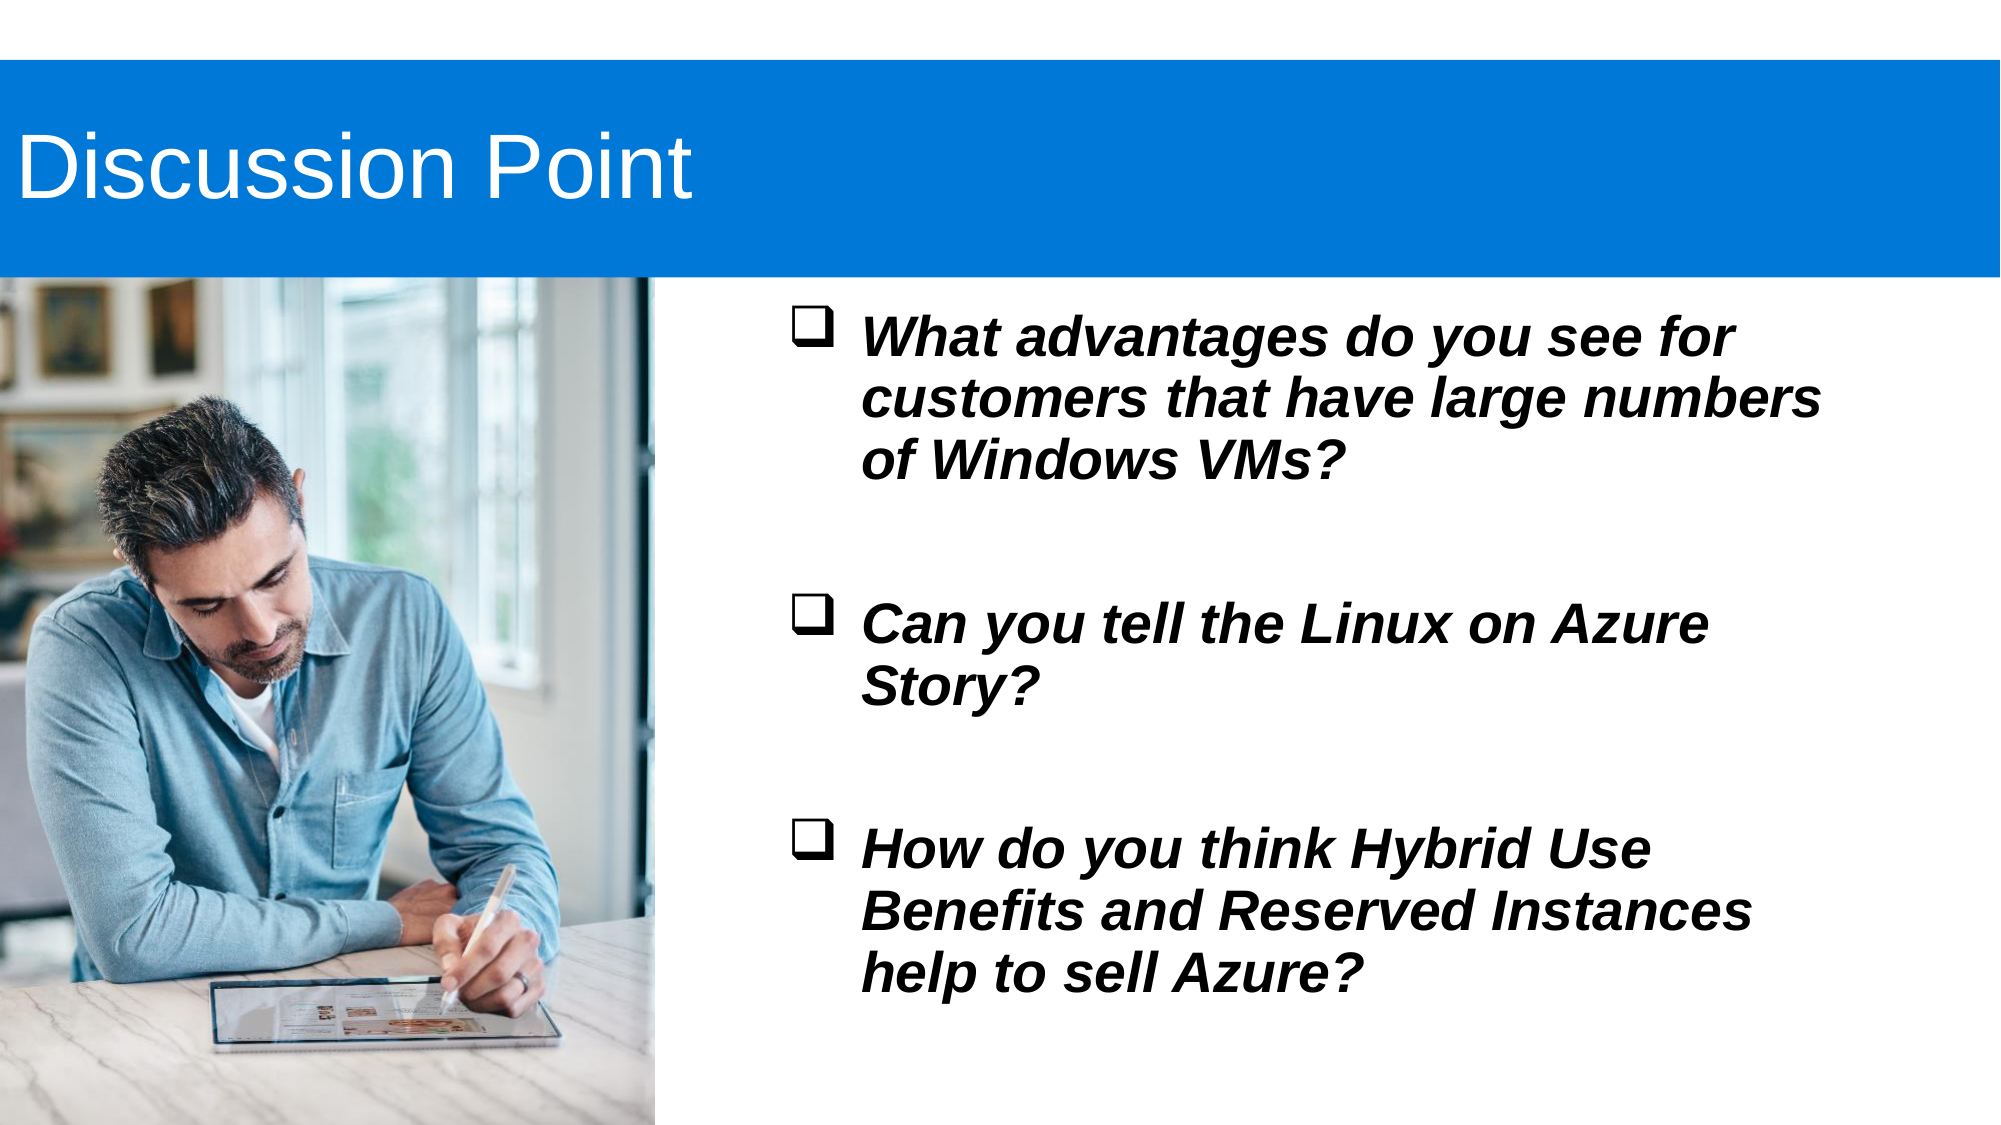

# Discussion Point
What advantages do you see for customers that have large numbers of Windows VMs?

Can you tell the Linux on Azure Story?

How do you think Hybrid Use Benefits and Reserved Instances help to sell Azure?